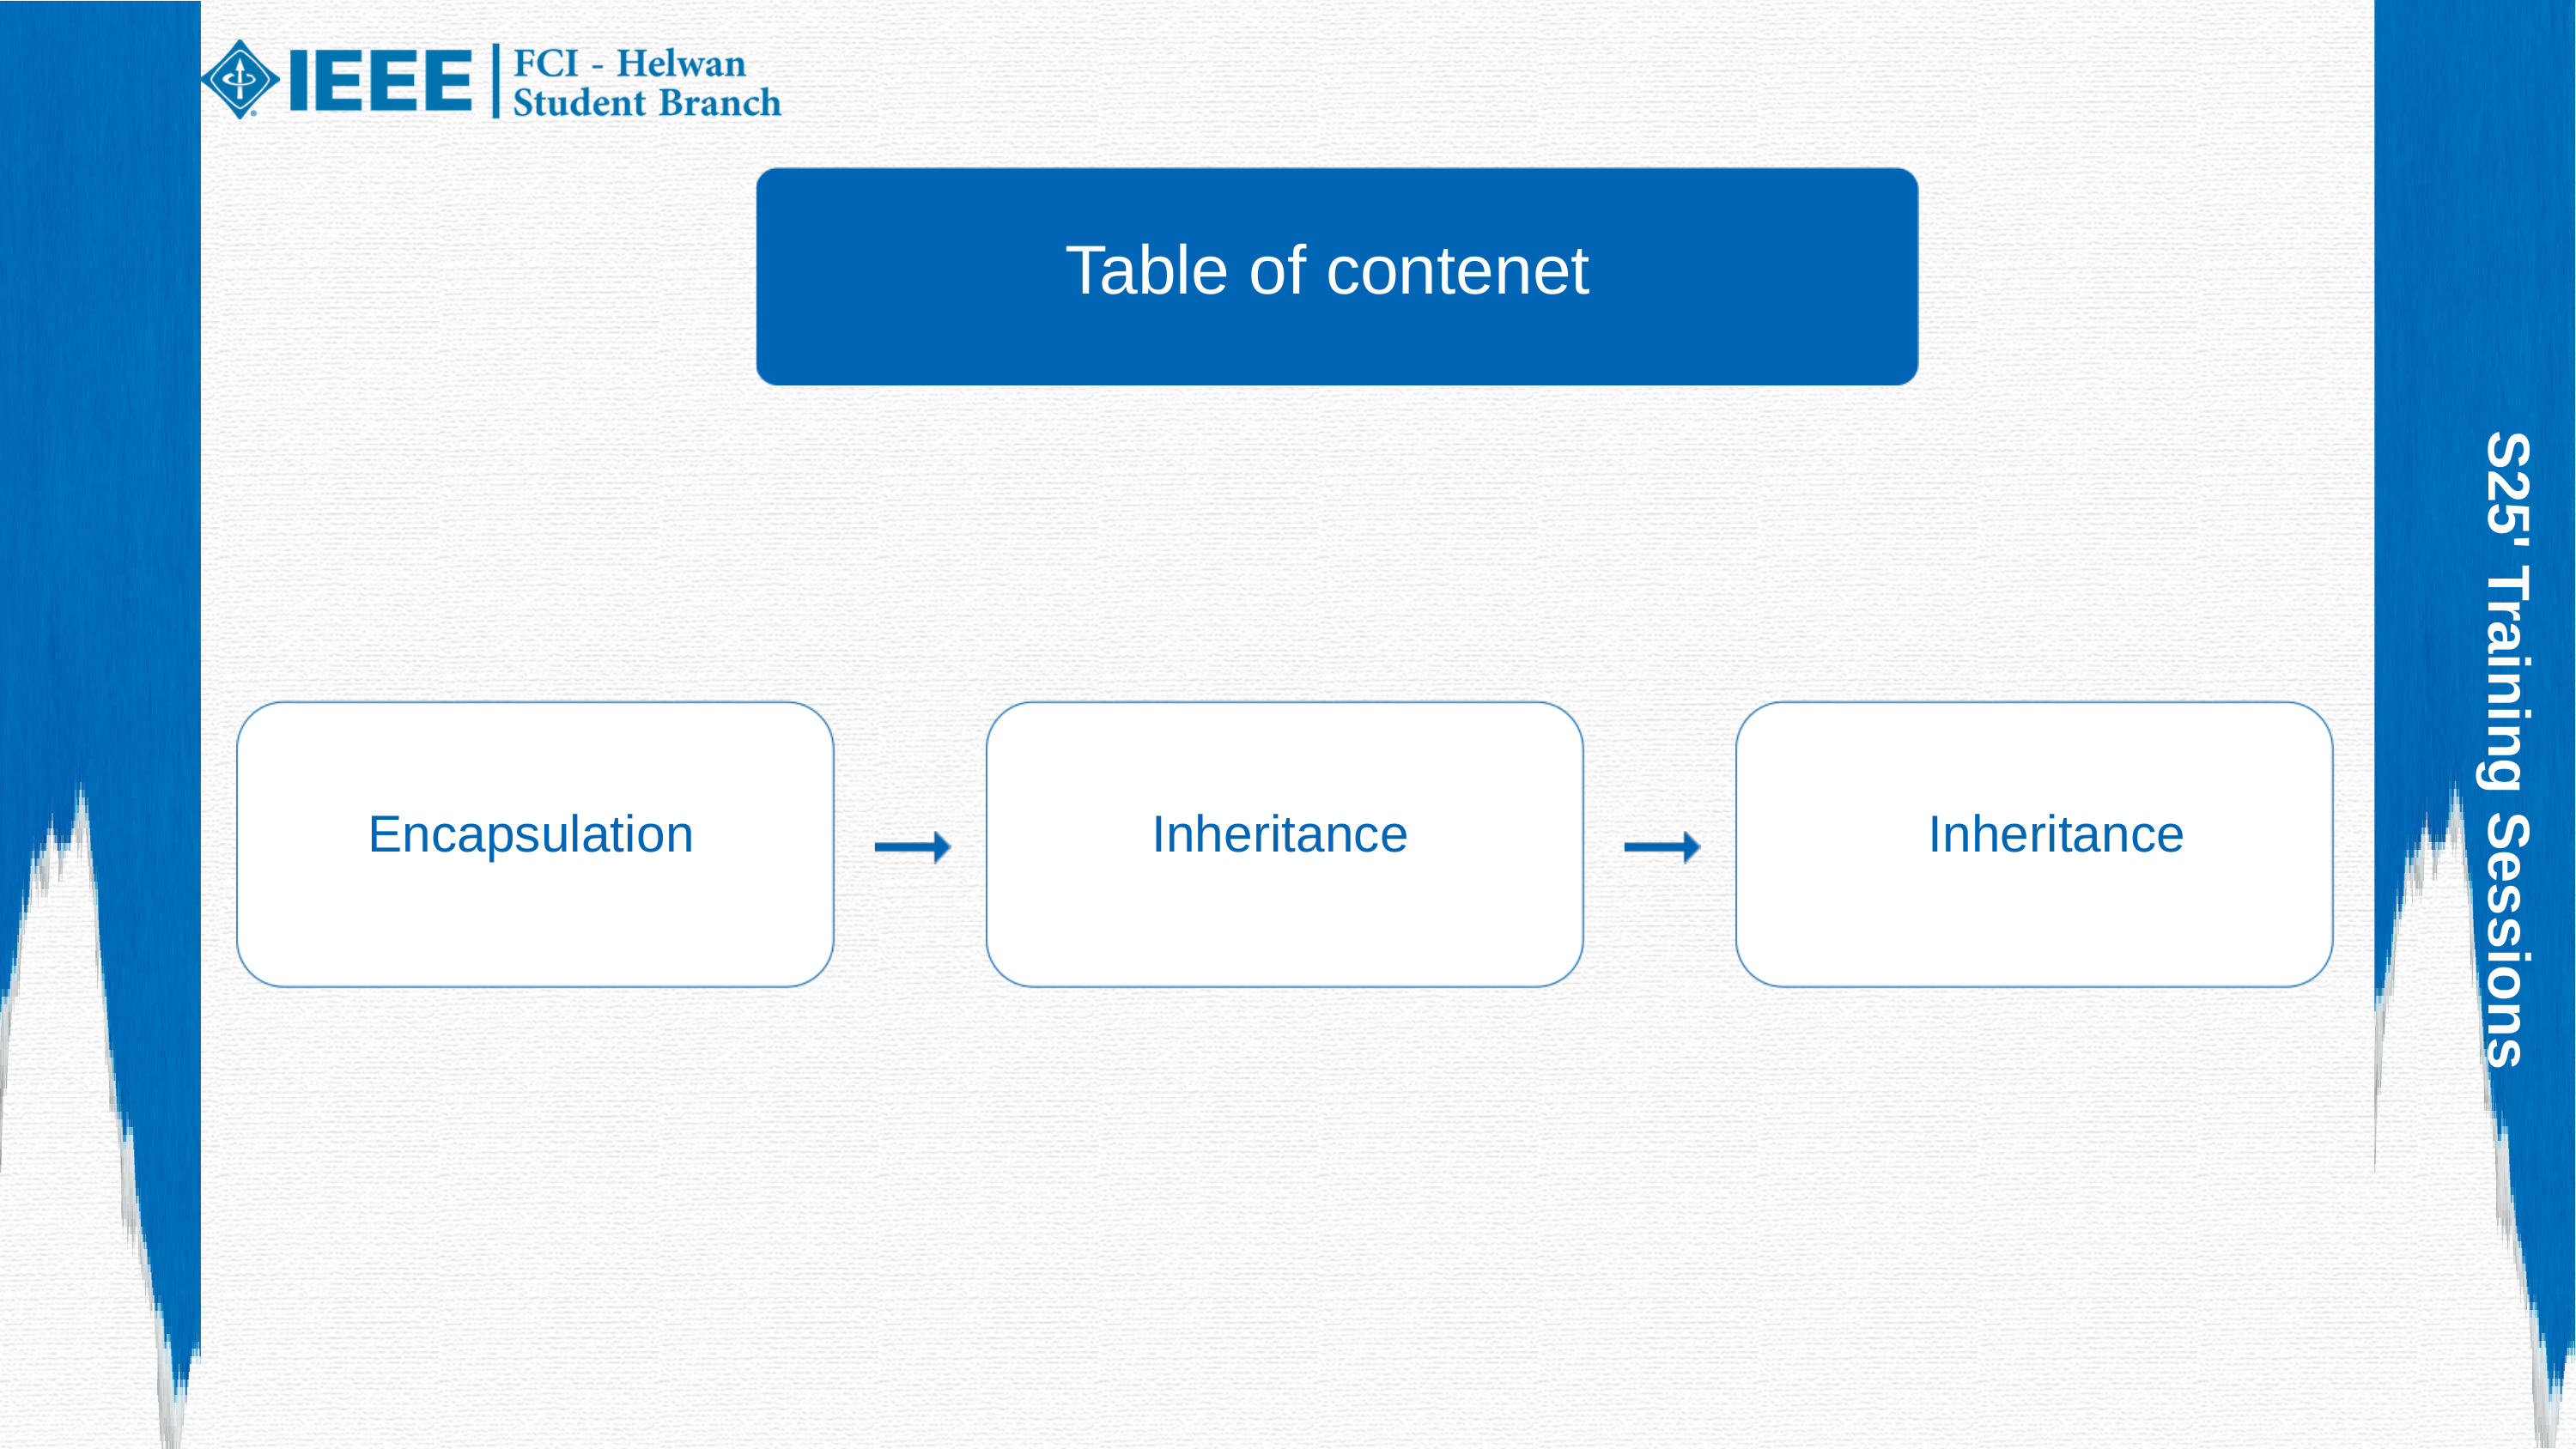

Table of contenet

S25' Training Sessions

Encapsulation

Inheritance

Inheritance